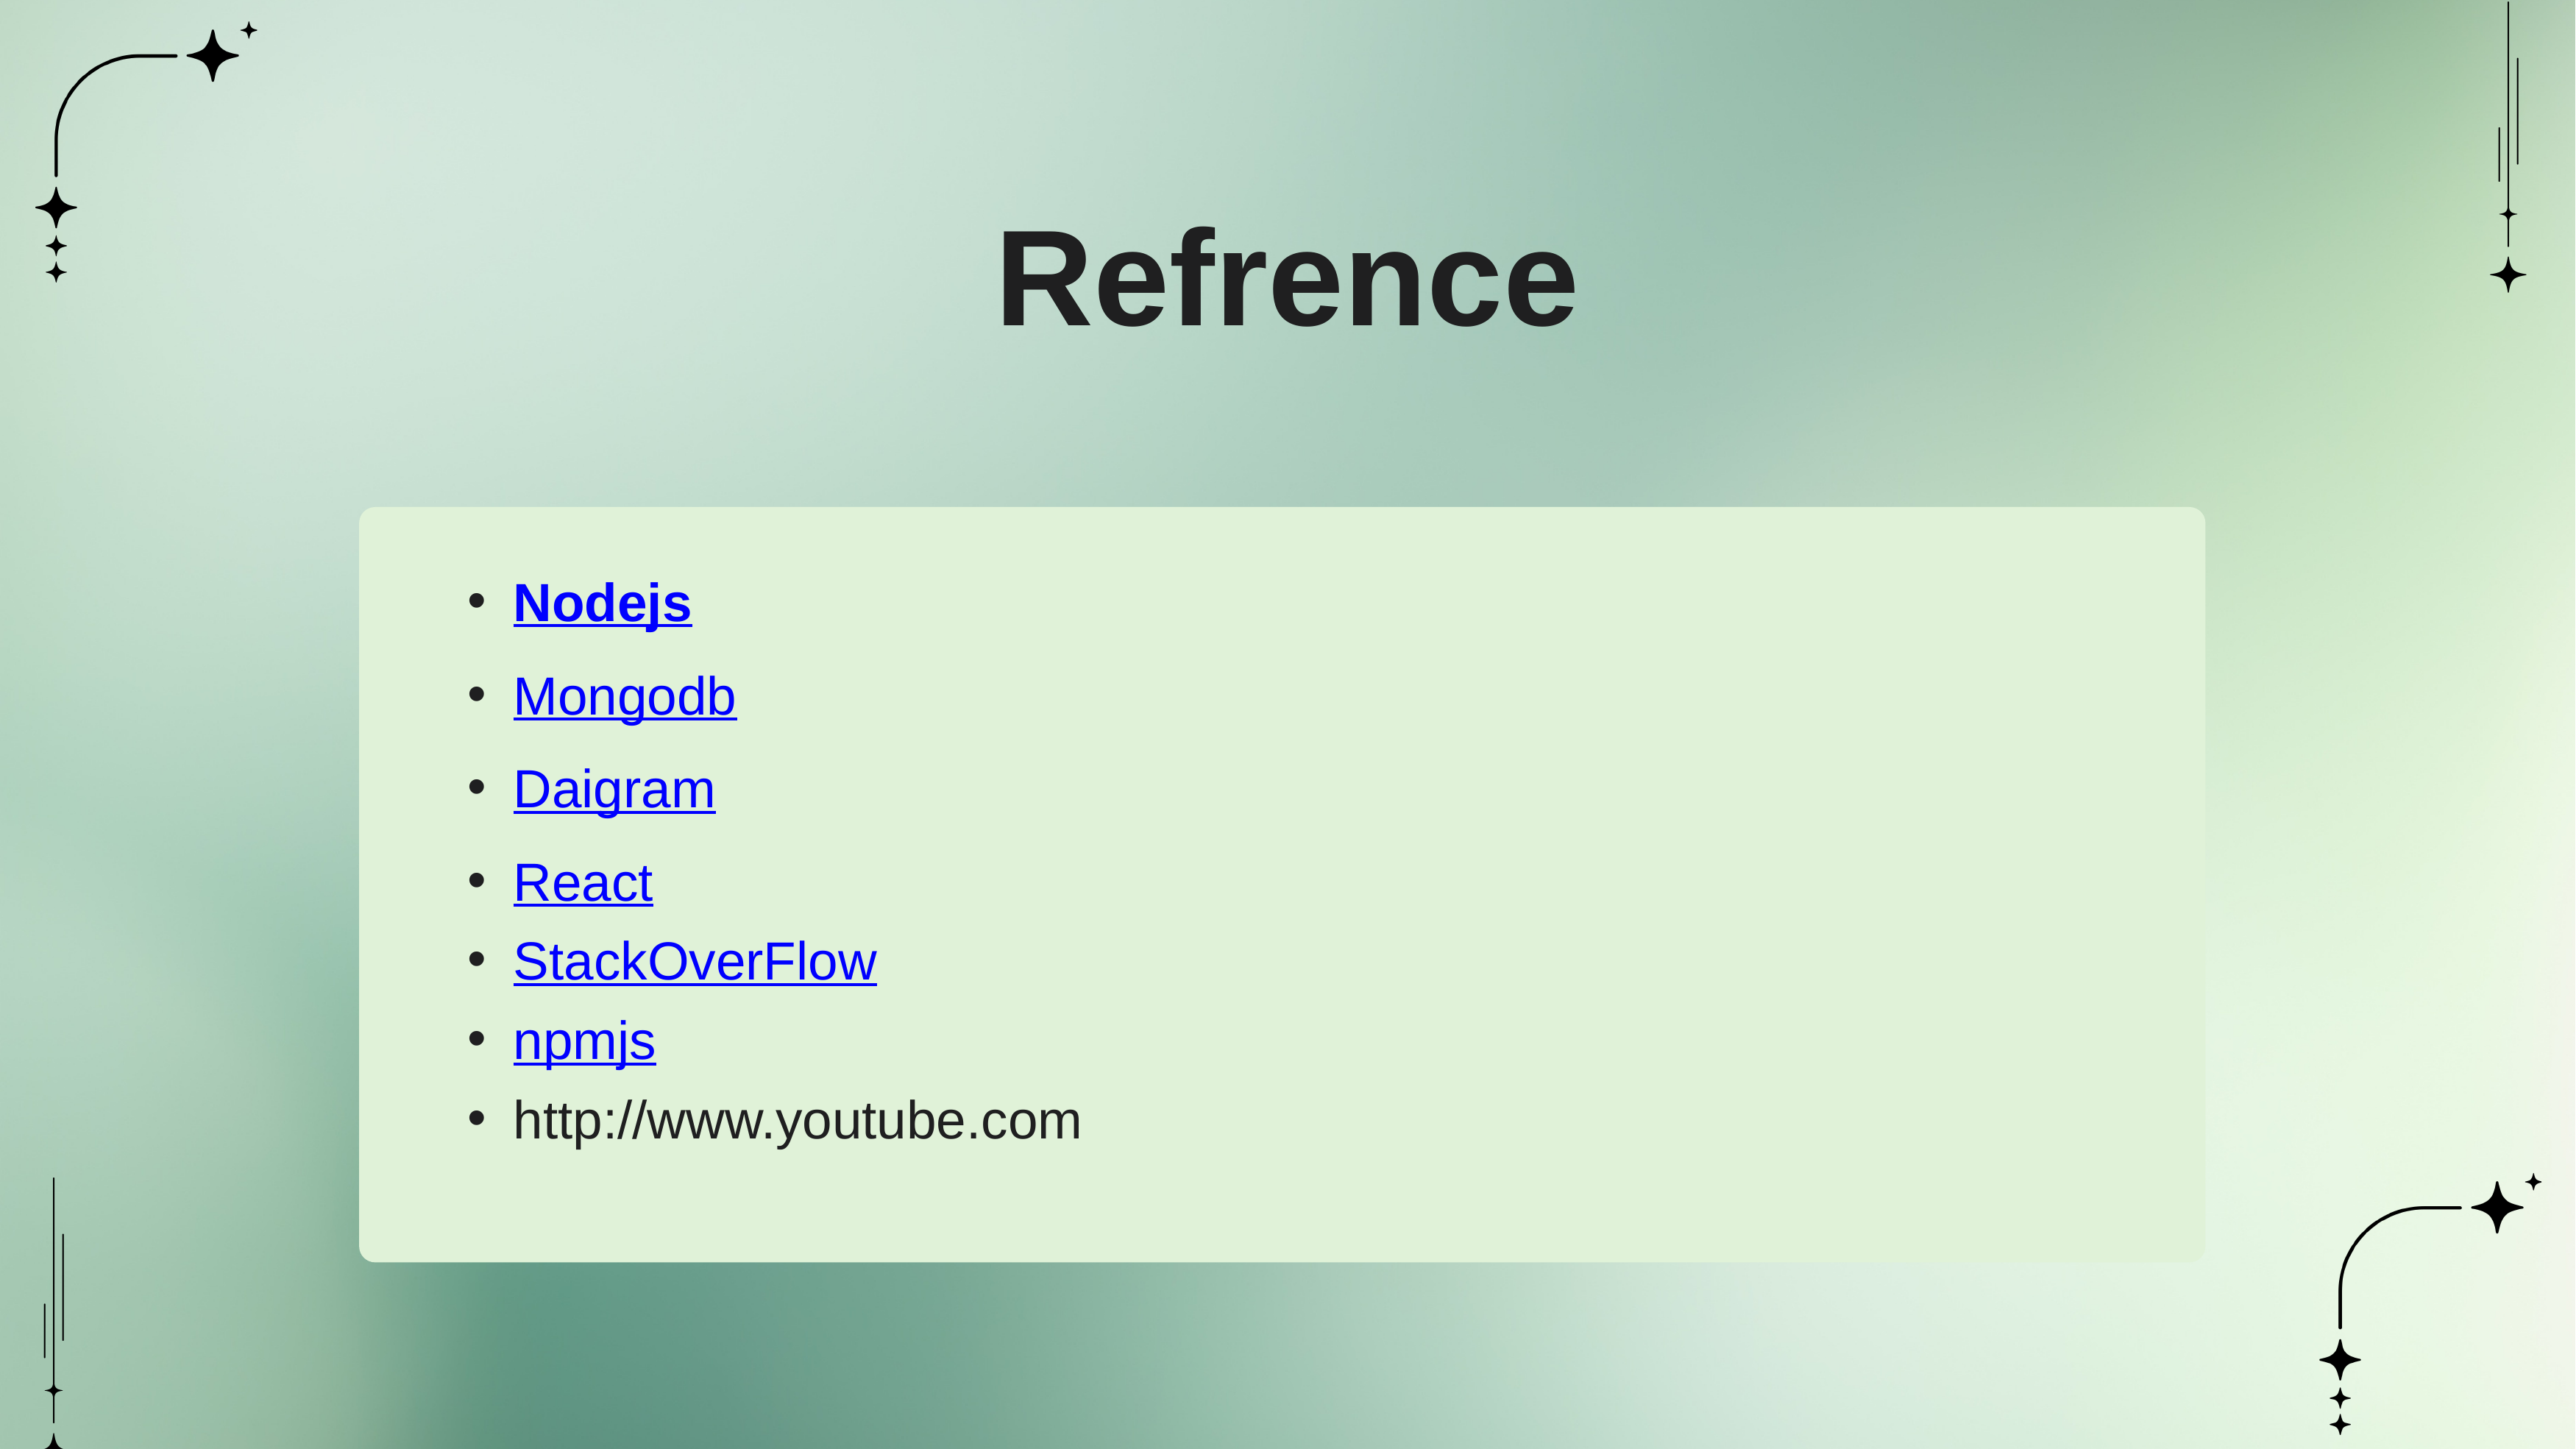

Refrence

Nodejs
Mongodb
Daigram
React
StackOverFlow
npmjs
http://www.youtube.com